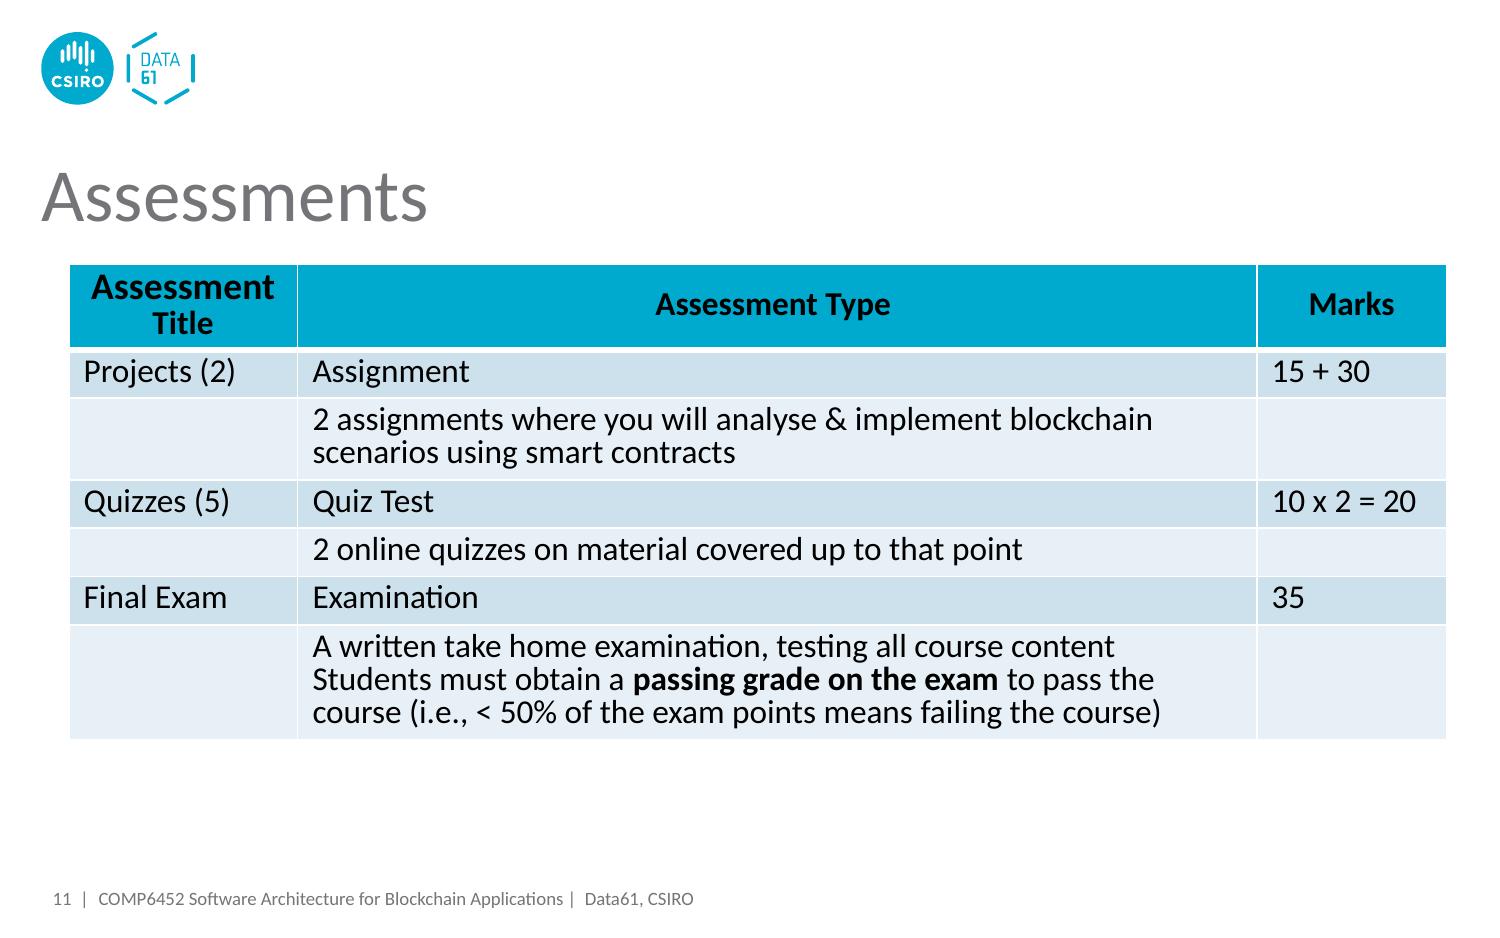

# Assessments
| Assessment Title | Assessment Type | Marks |
| --- | --- | --- |
| Projects (2) | Assignment | 15 + 30 |
|  | 2 assignments where you will analyse & implement blockchain scenarios using smart contracts |  |
| Quizzes (5) | Quiz Test | 10 x 2 = 20 |
|  | 2 online quizzes on material covered up to that point |  |
| Final Exam | Examination | 35 |
|  | A written take home examination, testing all course content Students must obtain a passing grade on the exam to pass the course (i.e., < 50% of the exam points means failing the course) |  |
11  |
COMP6452 Software Architecture for Blockchain Applications |  Data61, CSIRO